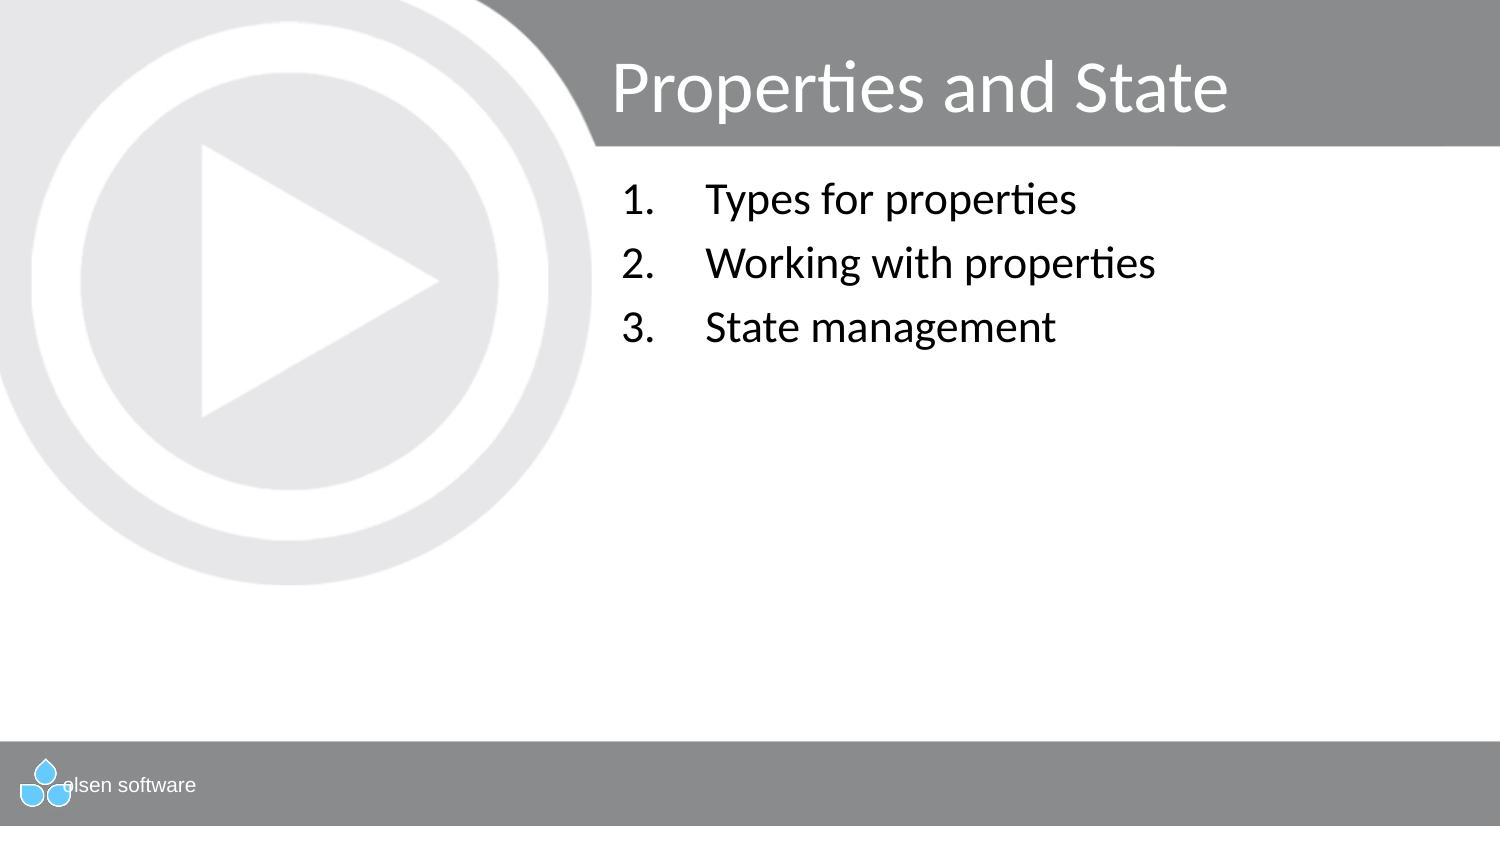

# Properties and State
Types for properties
Working with properties
State management